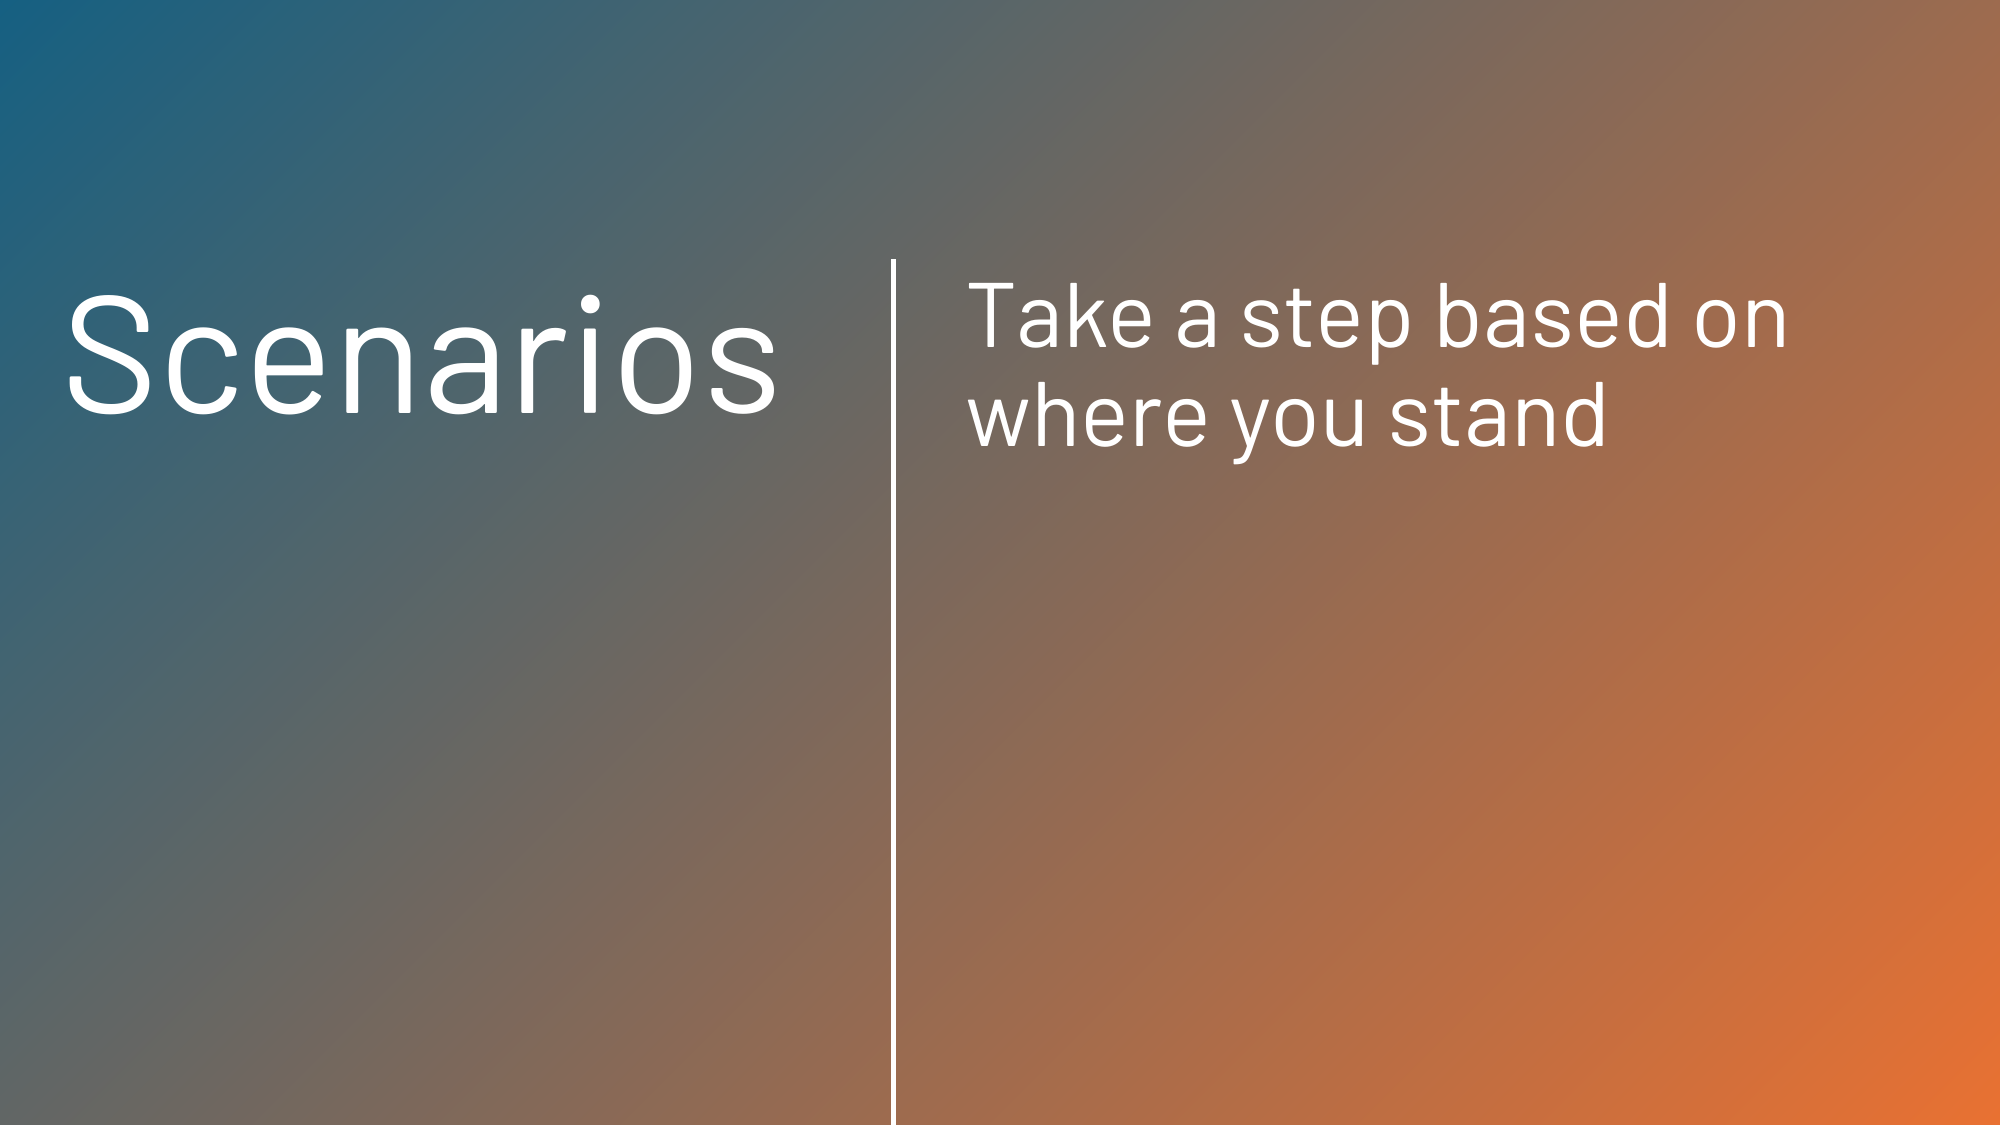

Take a step based on where you stand
# Scenarios